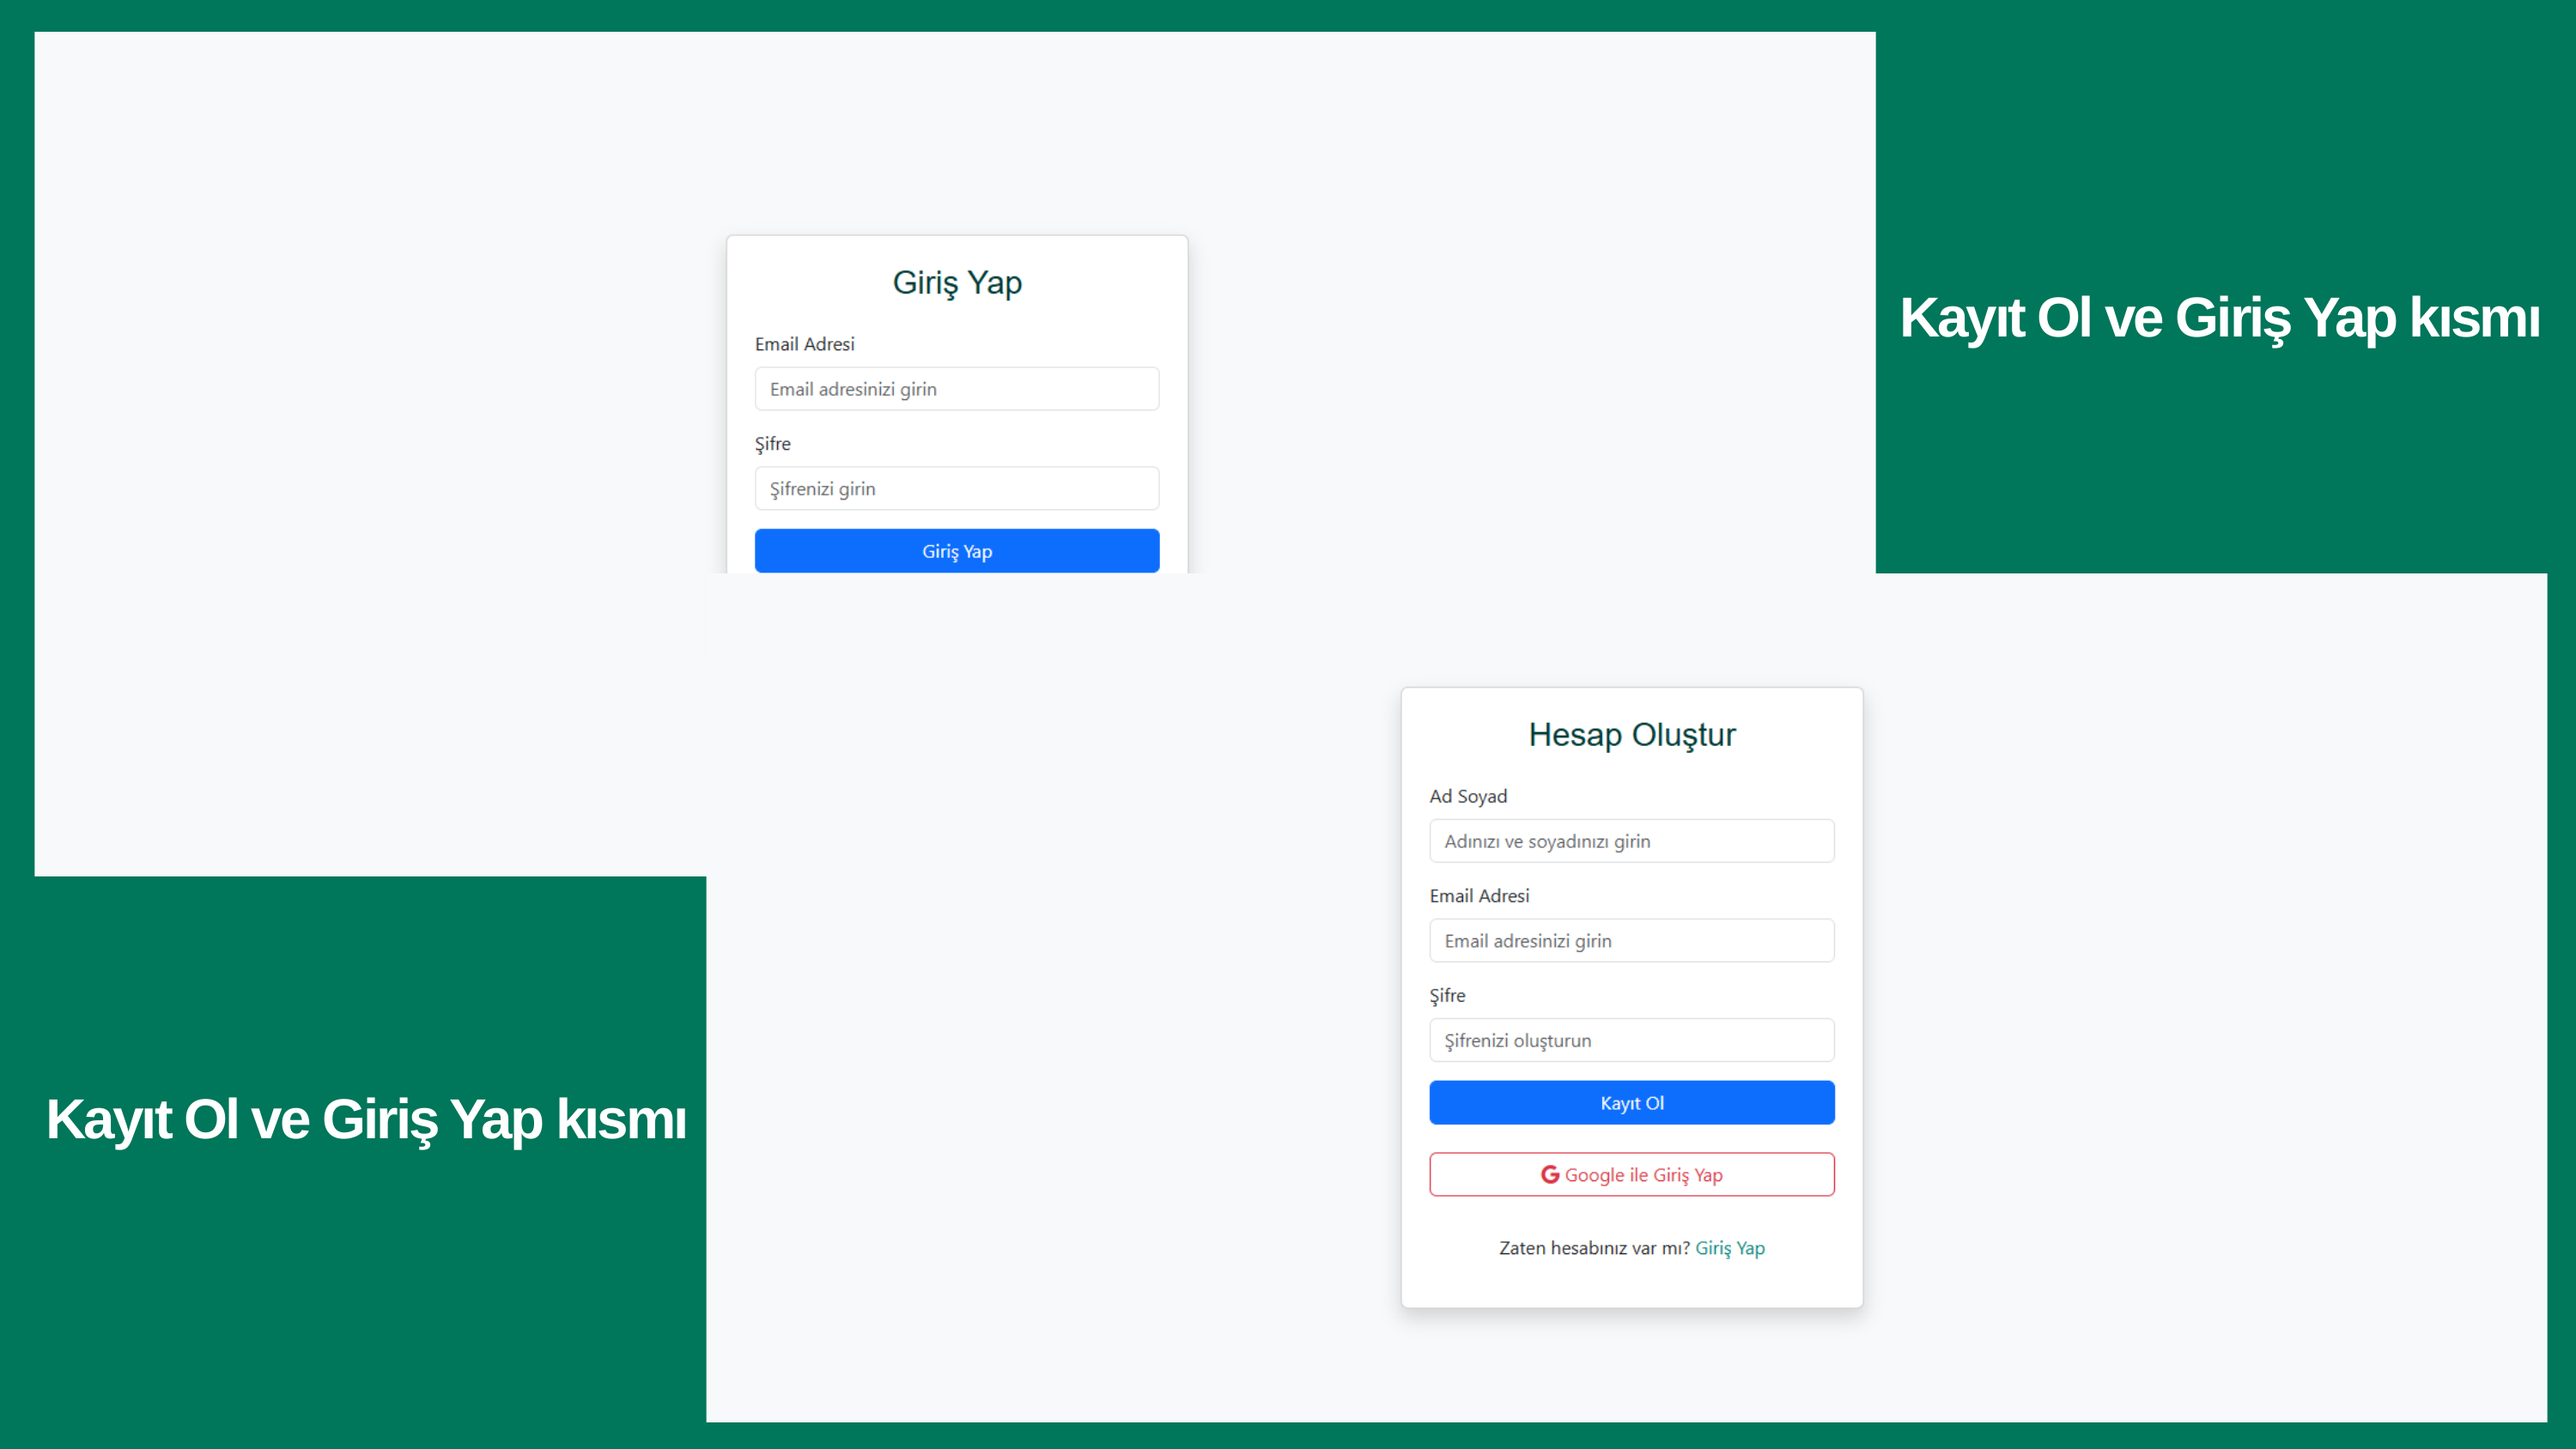

Kayıt Ol ve Giriş Yap kısmı

Kayıt Ol ve Giriş Yap kısmı